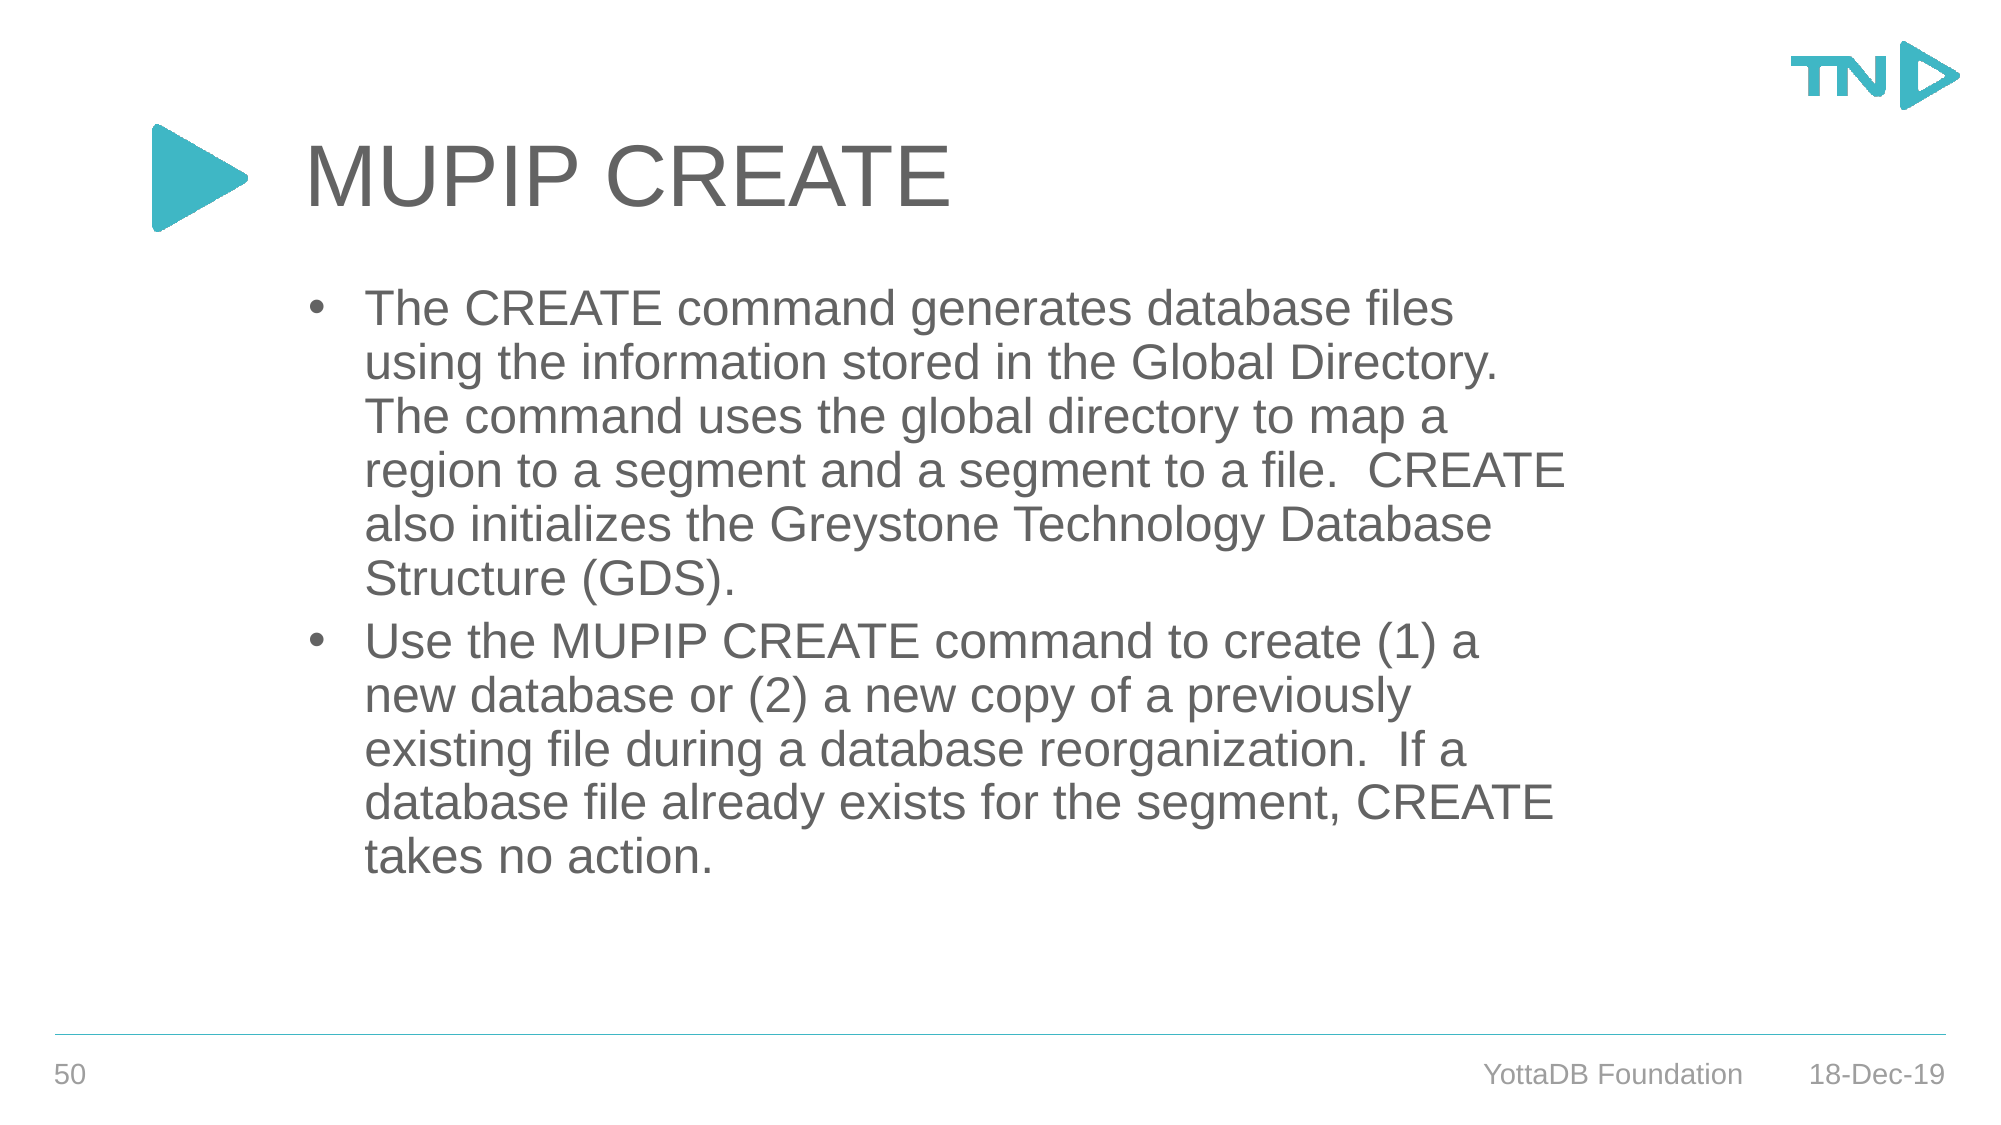

# MUPIP CREATE
The CREATE command generates database files using the information stored in the Global Directory.  The command uses the global directory to map a region to a segment and a segment to a file.  CREATE also initializes the Greystone Technology Database Structure (GDS).
Use the MUPIP CREATE command to create (1) a new database or (2) a new copy of a previously existing file during a database reorganization.  If a database file already exists for the segment, CREATE takes no action.

50
YottaDB Foundation
18-Dec-19